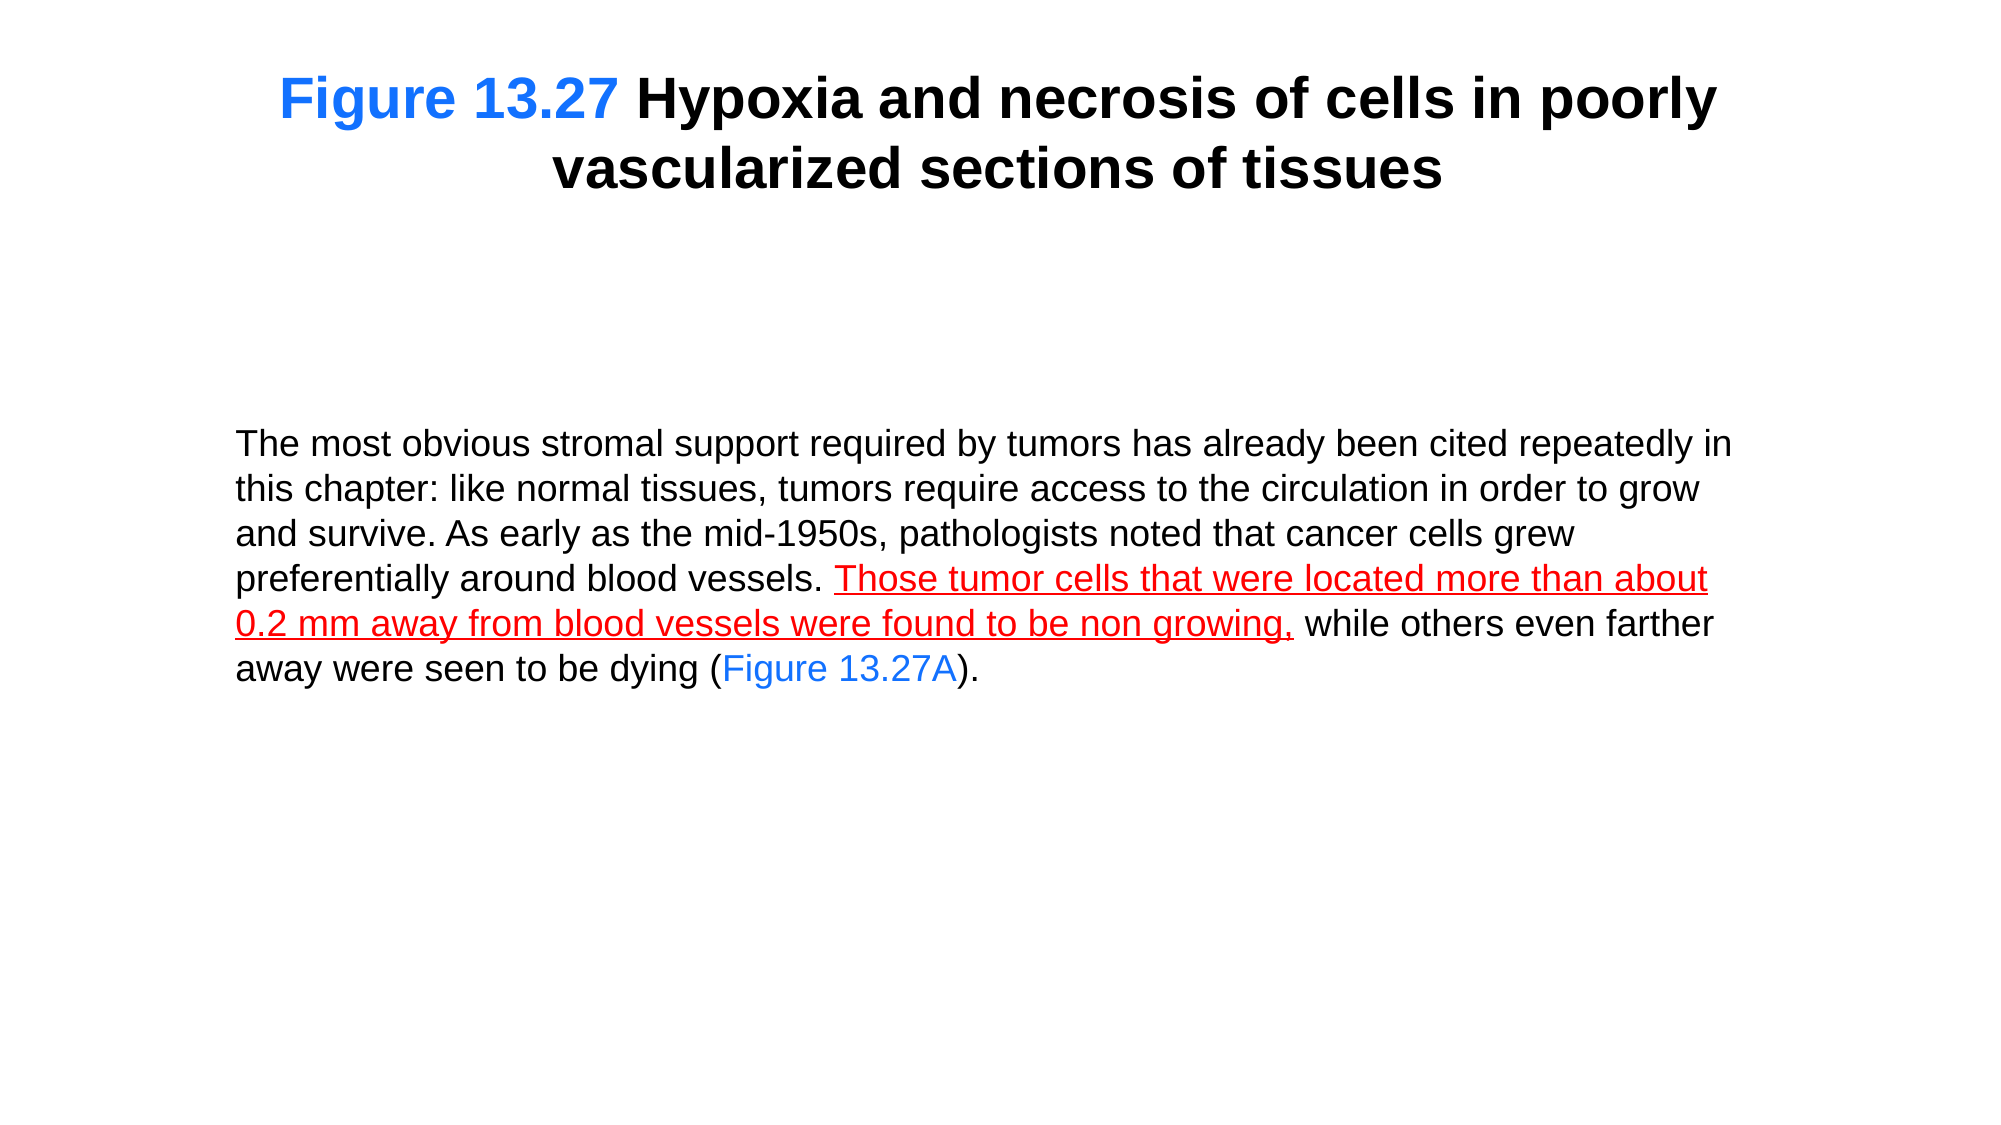

Figure 13.27 Hypoxia and necrosis of cells in poorly vascularized sections of tissues
The most obvious stromal support required by tumors has already been cited repeatedly in this chapter: like normal tissues, tumors require access to the circulation in order to grow and survive. As early as the mid-1950s, pathologists noted that cancer cells grew preferentially around blood vessels. Those tumor cells that were located more than about 0.2 mm away from blood vessels were found to be non growing, while others even farther away were seen to be dying (Figure 13.27A).